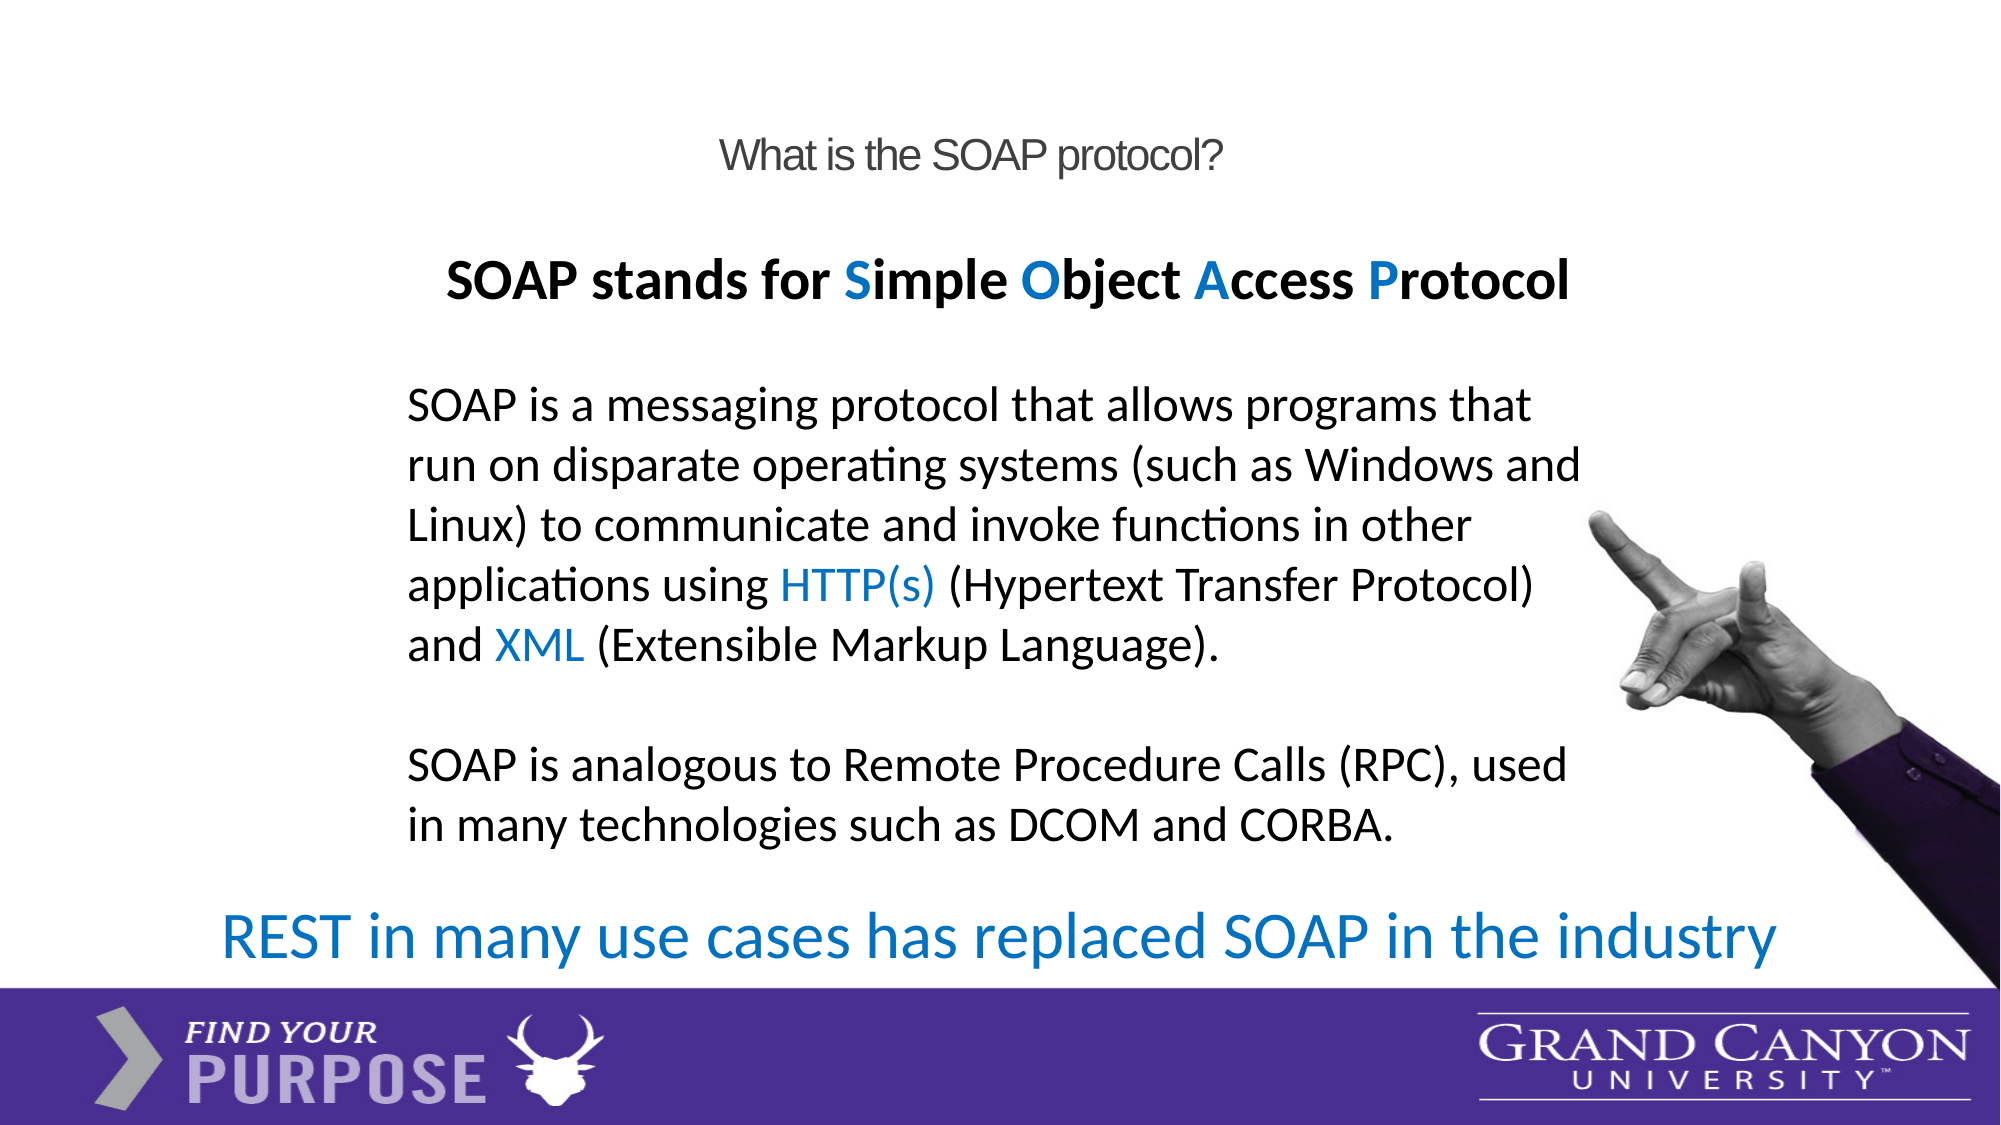

# What is the SOAP protocol?
SOAP stands for Simple Object Access Protocol

SOAP is a messaging protocol that allows programs that run on disparate operating systems (such as Windows and Linux) to communicate and invoke functions in other applications using HTTP(s) (Hypertext Transfer Protocol) and XML (Extensible Markup Language).

SOAP is analogous to Remote Procedure Calls (RPC), used in many technologies such as DCOM and CORBA.
REST in many use cases has replaced SOAP in the industry